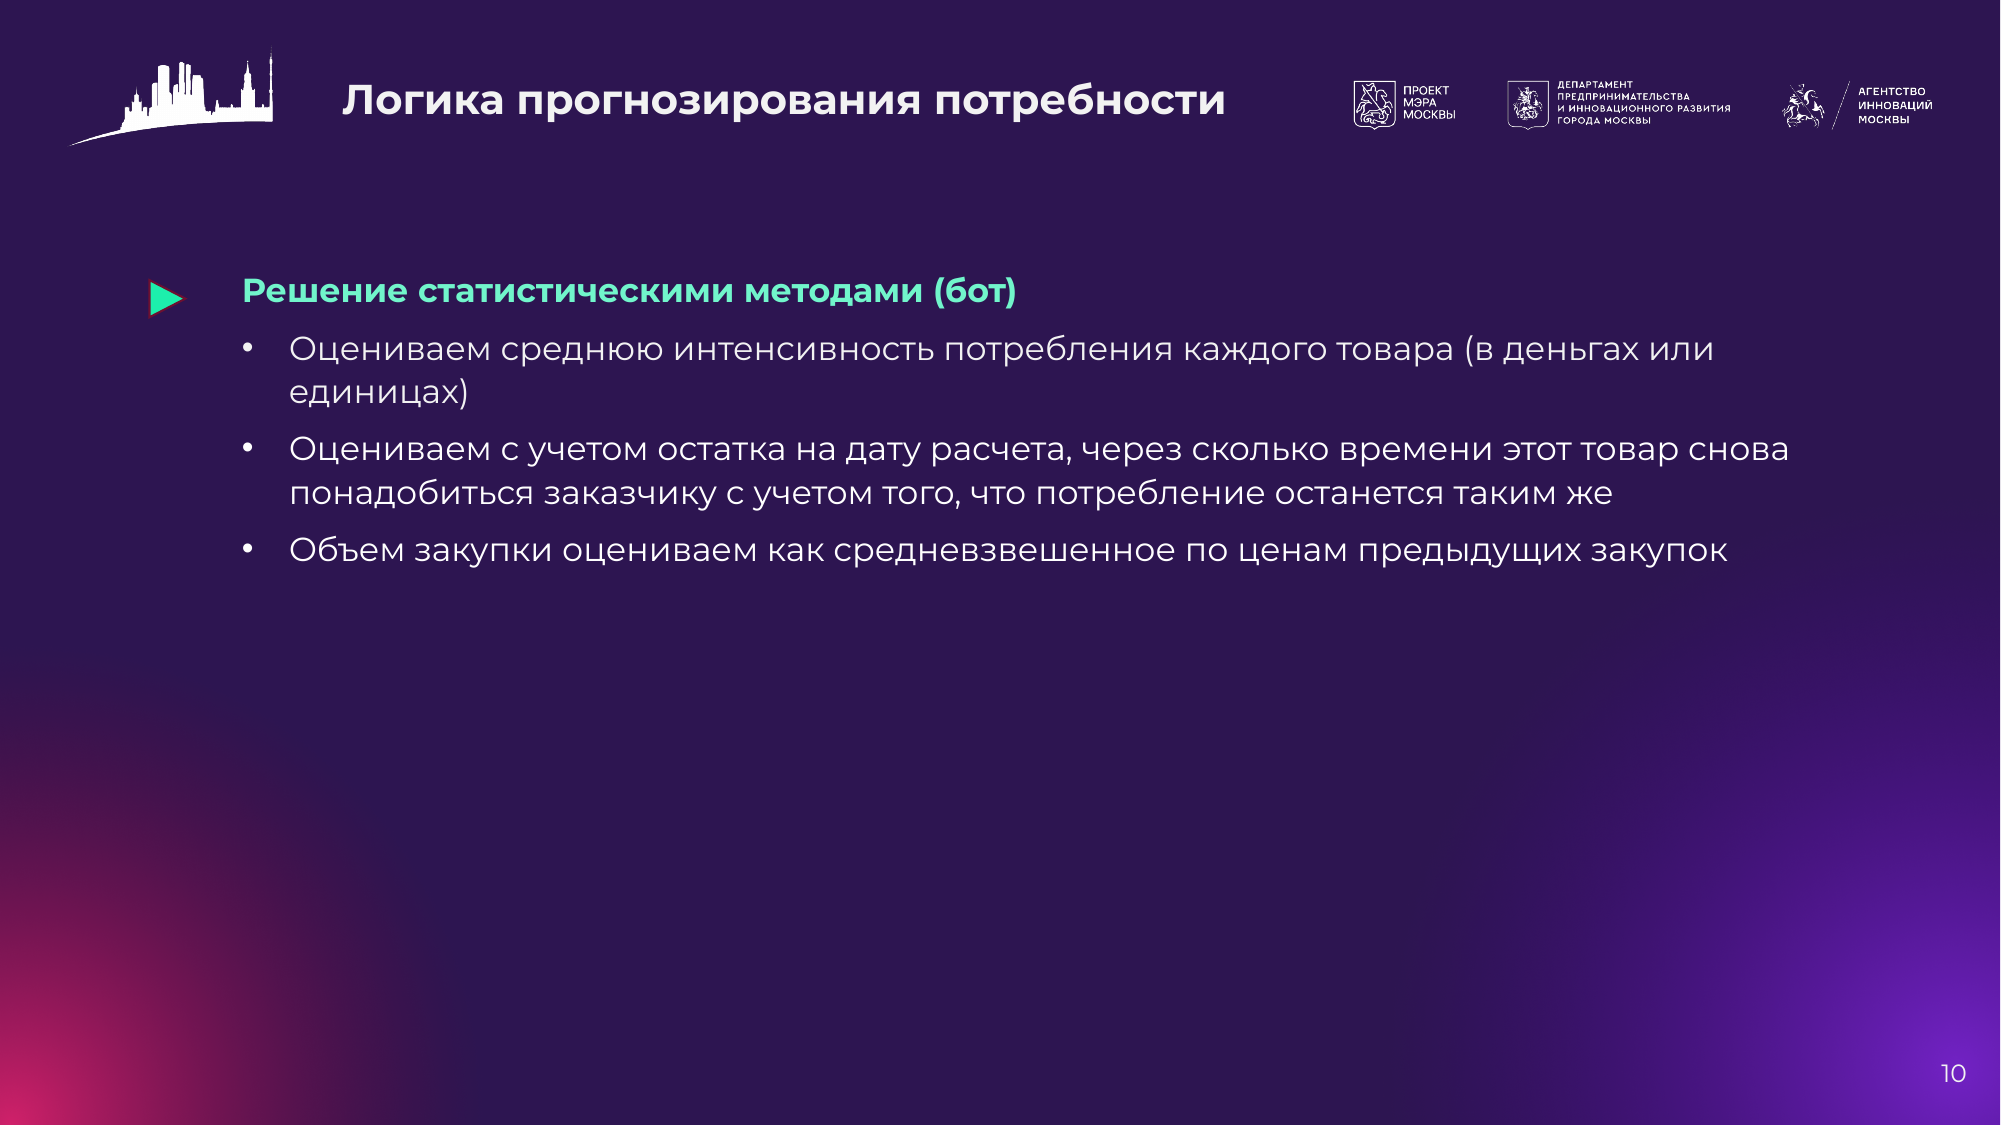

# Логика прогнозирования потребности
Решение статистическими методами (бот)
Оцениваем среднюю интенсивность потребления каждого товара (в деньгах или единицах)
Оцениваем с учетом остатка на дату расчета, через сколько времени этот товар снова понадобиться заказчику с учетом того, что потребление останется таким же
Объем закупки оцениваем как средневзвешенное по ценам предыдущих закупок

10